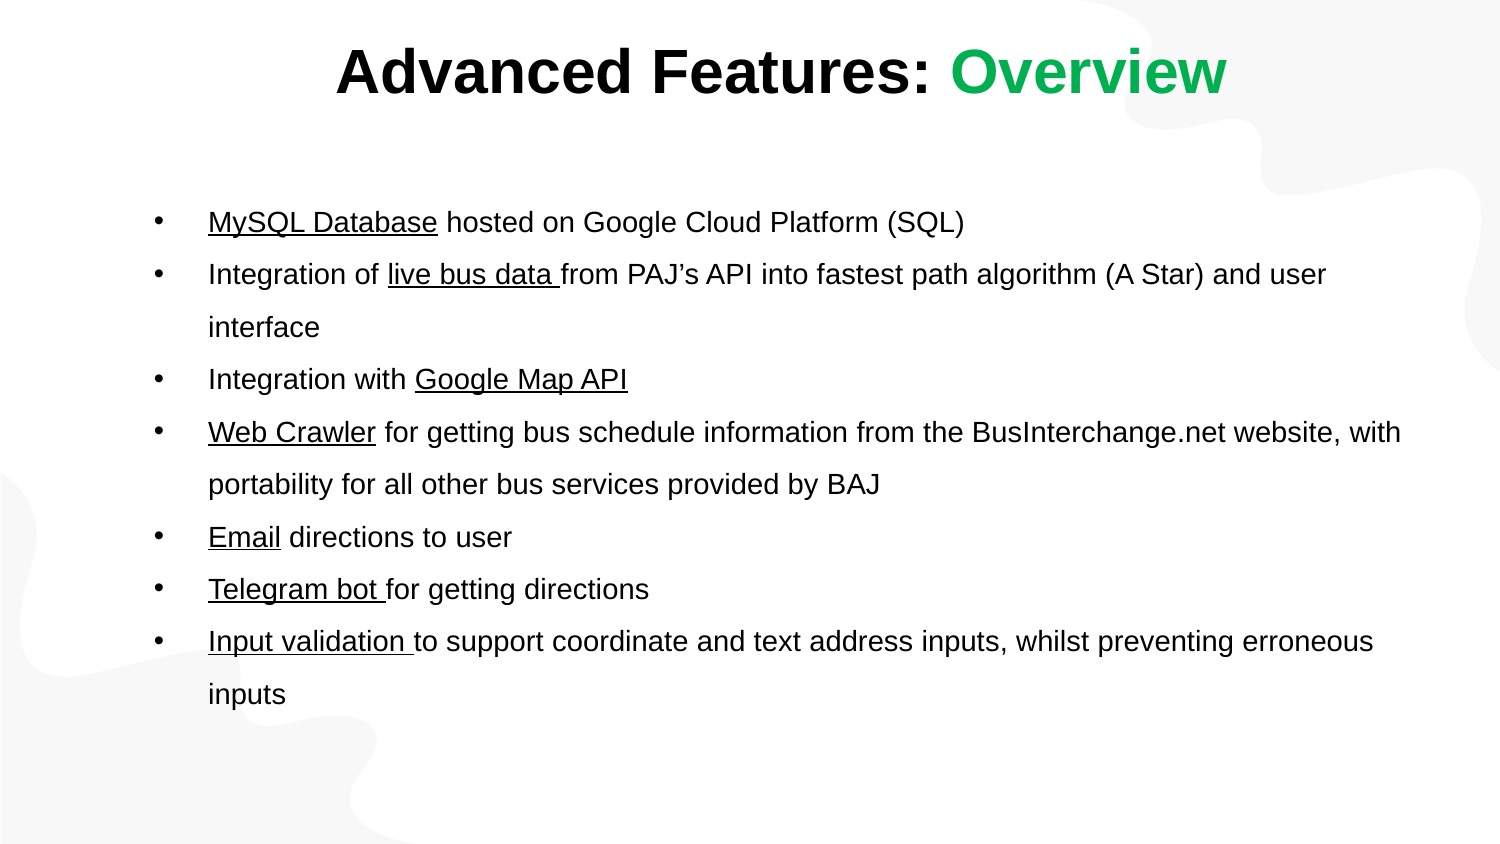

# Advanced Features: Overview
MySQL Database hosted on Google Cloud Platform (SQL)
Integration of live bus data from PAJ’s API into fastest path algorithm (A Star) and user interface
Integration with Google Map API
Web Crawler for getting bus schedule information from the BusInterchange.net website, with portability for all other bus services provided by BAJ
Email directions to user
Telegram bot for getting directions
Input validation to support coordinate and text address inputs, whilst preventing erroneous inputs